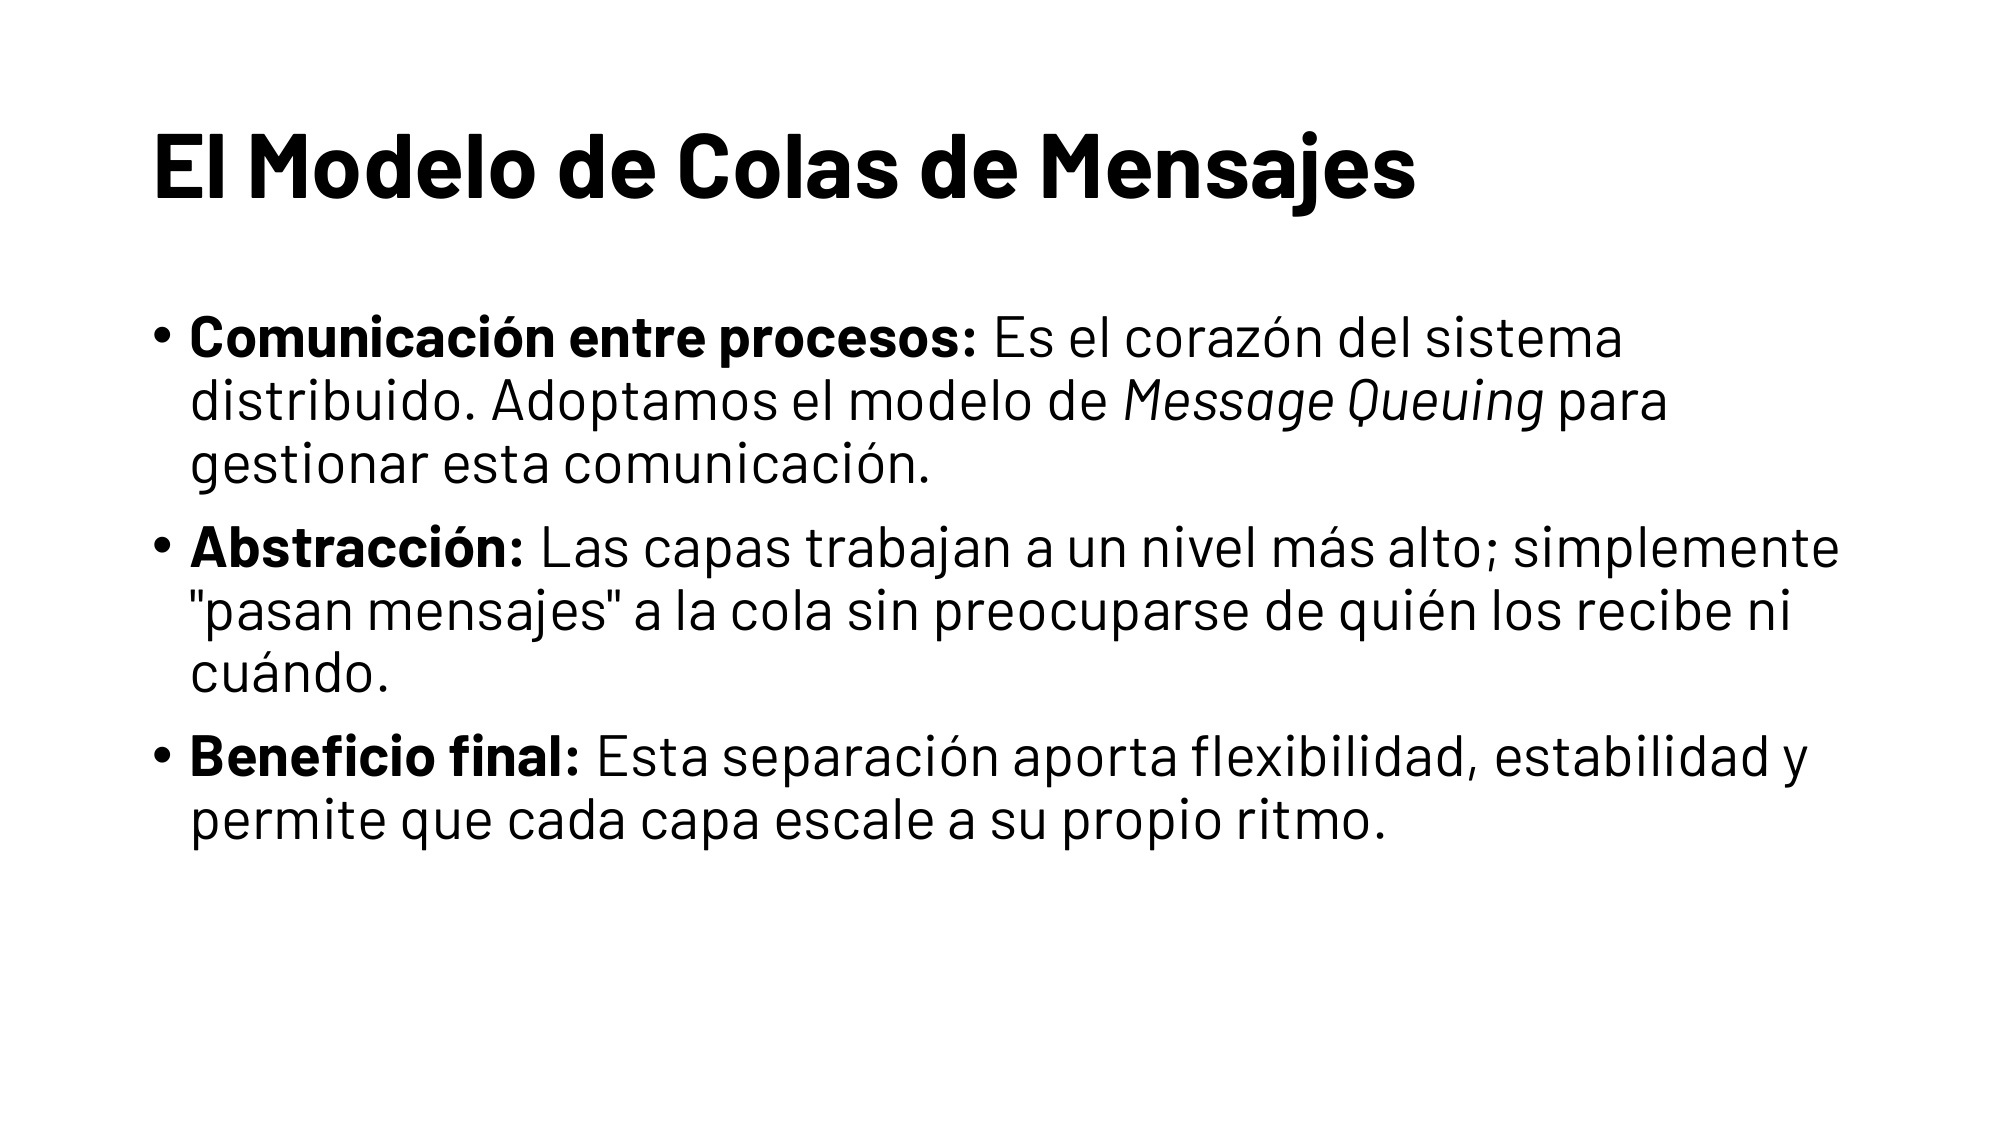

# El Modelo de Colas de Mensajes
Comunicación entre procesos: Es el corazón del sistema distribuido. Adoptamos el modelo de Message Queuing para gestionar esta comunicación.
Abstracción: Las capas trabajan a un nivel más alto; simplemente "pasan mensajes" a la cola sin preocuparse de quién los recibe ni cuándo.
Beneficio final: Esta separación aporta flexibilidad, estabilidad y permite que cada capa escale a su propio ritmo.